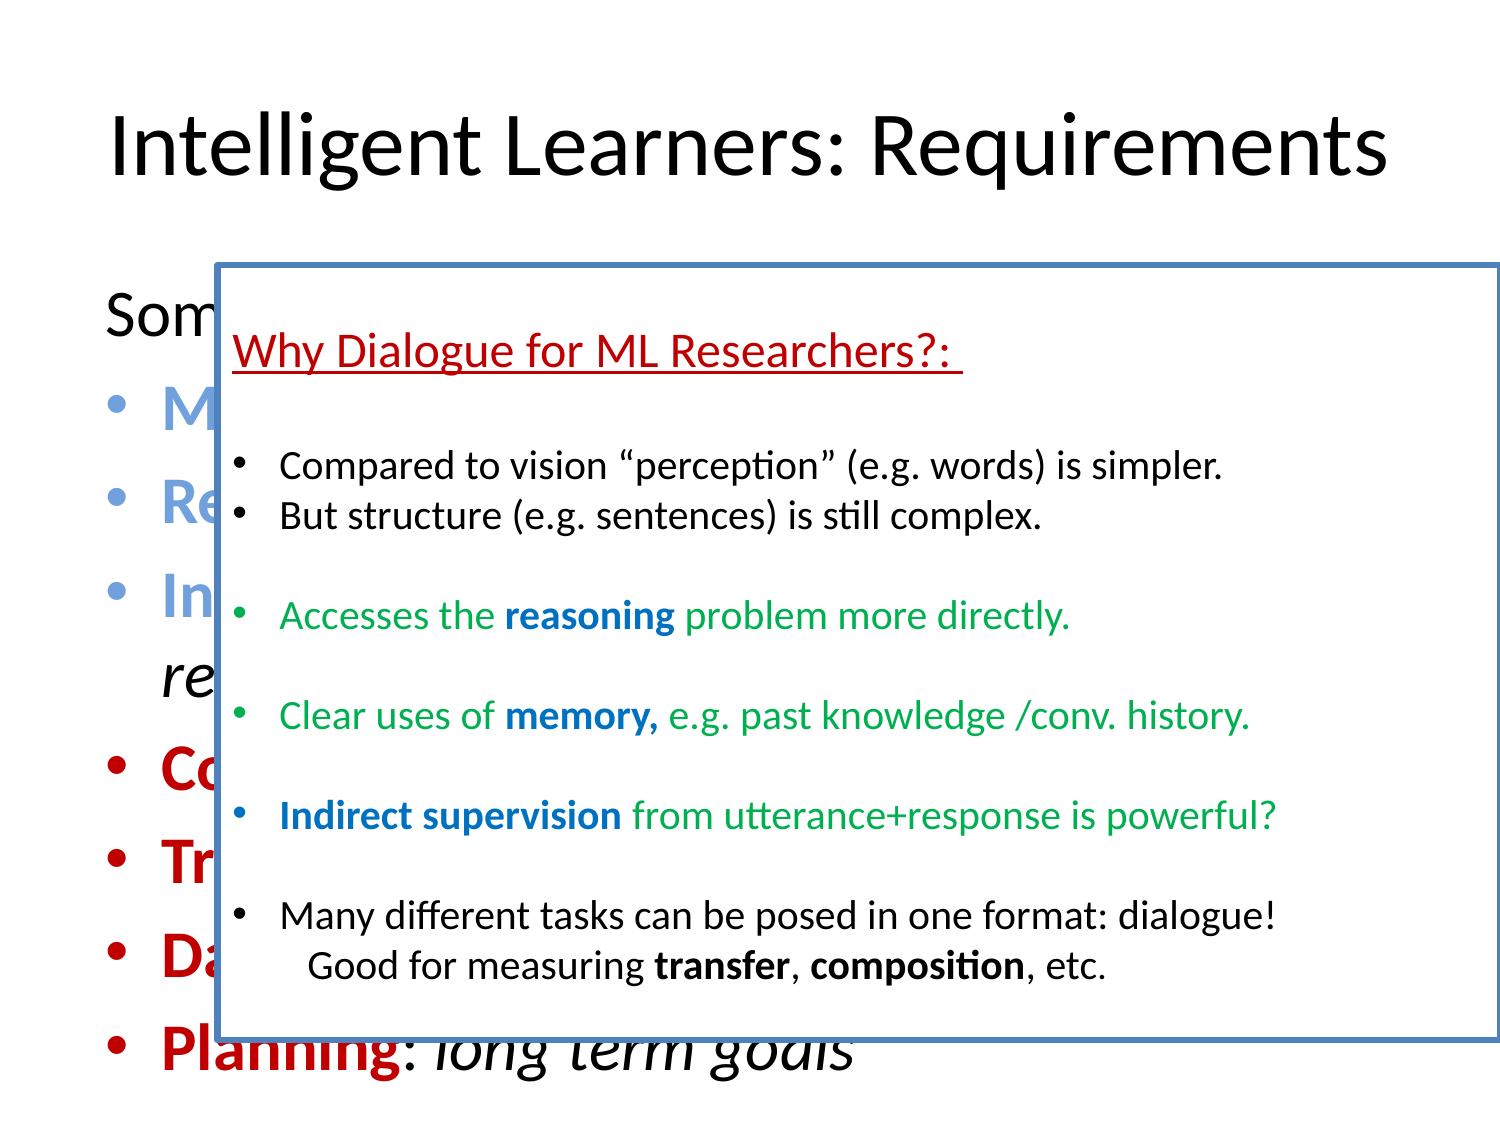

# Intelligent Learners: Requirements
Some things we require:
Memory:  long and short-term, knowledge
Reasoning: both logical and not
Indirect Supervision: no labels, almost no rewards
Composition: of learnt functions
Transfer: between tasks
Data Efficiency: most NNs are data hungry
Planning: long term goals

Why Dialogue for ML Researchers?:

Compared to vision “perception” (e.g. words) is simpler.
But structure (e.g. sentences) is still complex.

Accesses the reasoning problem more directly.

Clear uses of memory, e.g. past knowledge /conv. history.

Indirect supervision from utterance+response is powerful?

Many different tasks can be posed in one format: dialogue!
Good for measuring transfer, composition, etc.